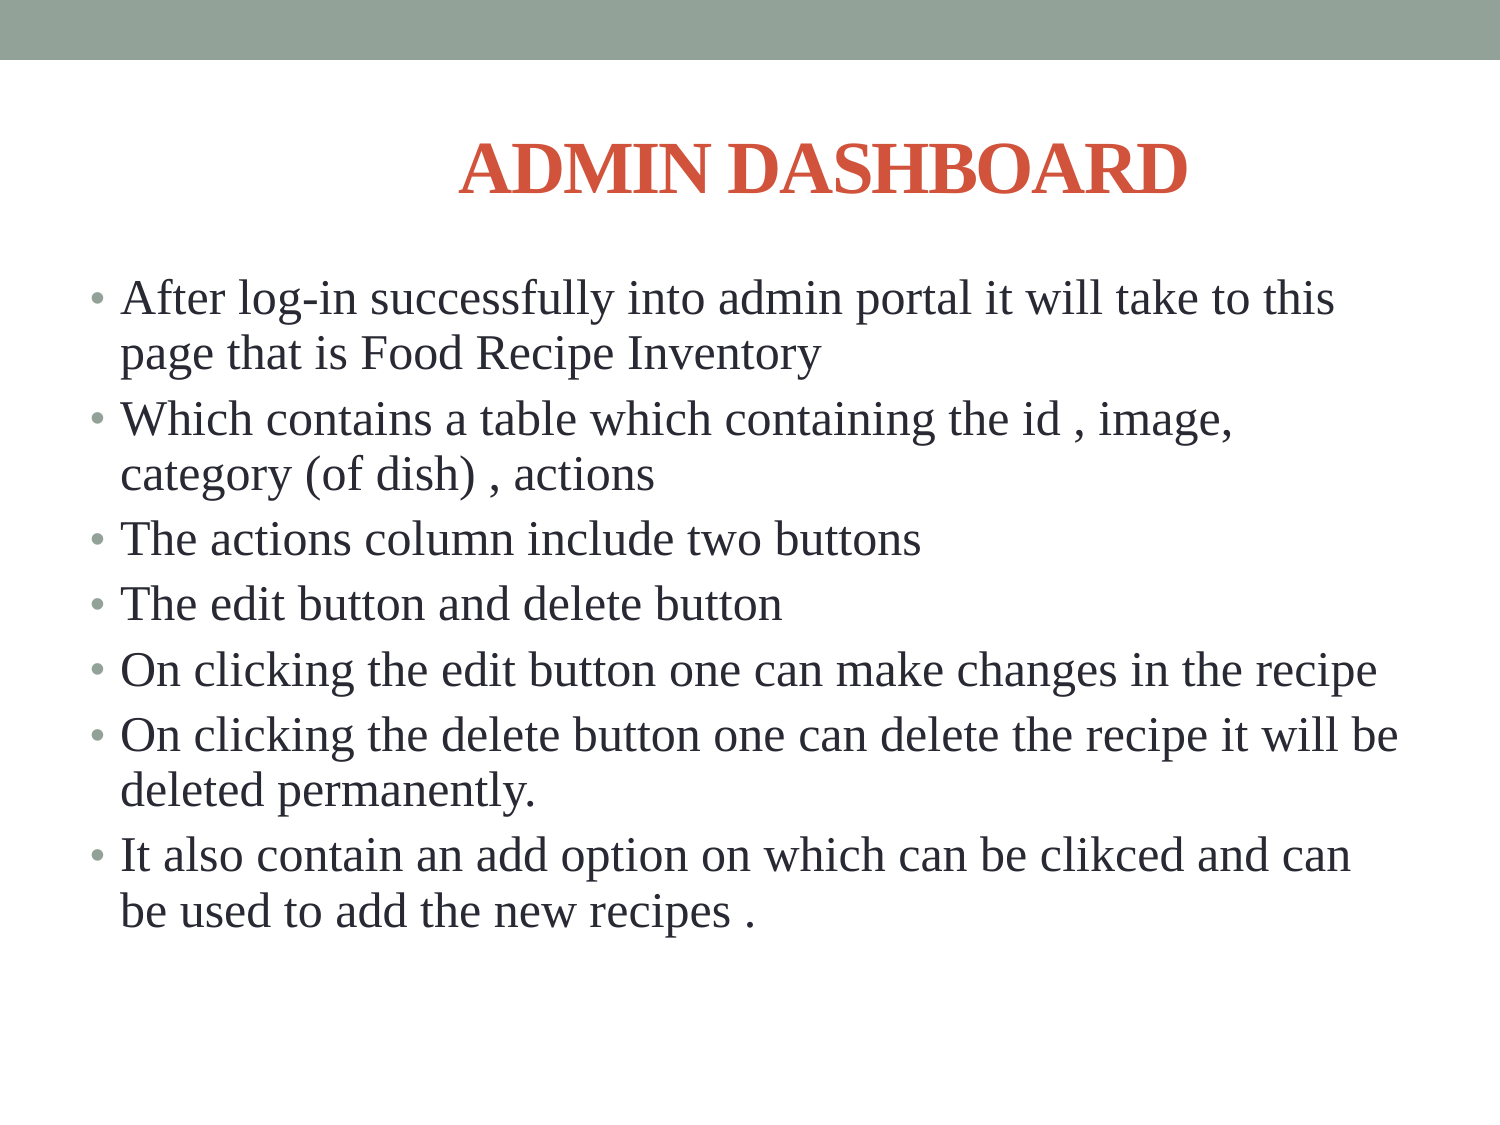

# ADMIN DASHBOARD
After log-in successfully into admin portal it will take to this page that is Food Recipe Inventory
Which contains a table which containing the id , image, category (of dish) , actions
The actions column include two buttons
The edit button and delete button
On clicking the edit button one can make changes in the recipe
On clicking the delete button one can delete the recipe it will be deleted permanently.
It also contain an add option on which can be clikced and can be used to add the new recipes .